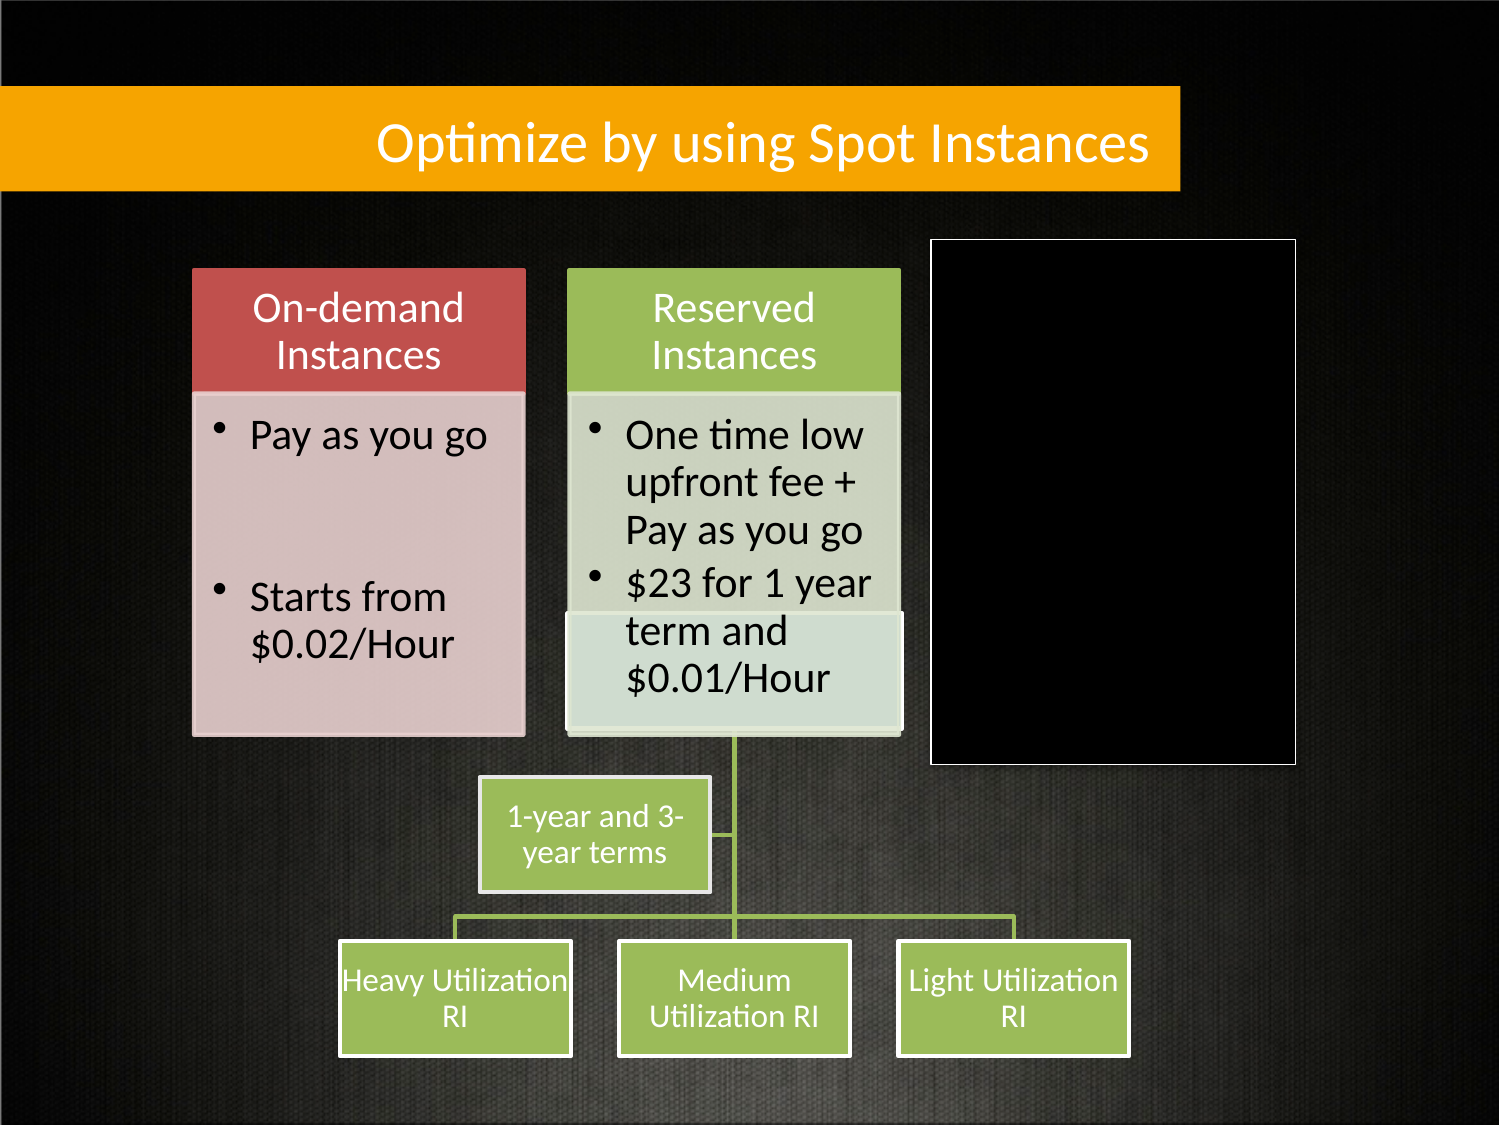

Optimize by using Spot Instances

On-demand
Instances
Pay as you go

Starts from $0.02/Hour
Reserved
Instances
One time low upfront fee + Pay as you go
$23 for 1 year term and $0.01/Hour
Spot
Instances
Requested Bid Price and Pay as you go
$0.005/Hour  as of today at 9 AM

Heavy Utilization RI
Medium Utilization RI
Light Utilization RI
1-year and 3-year terms